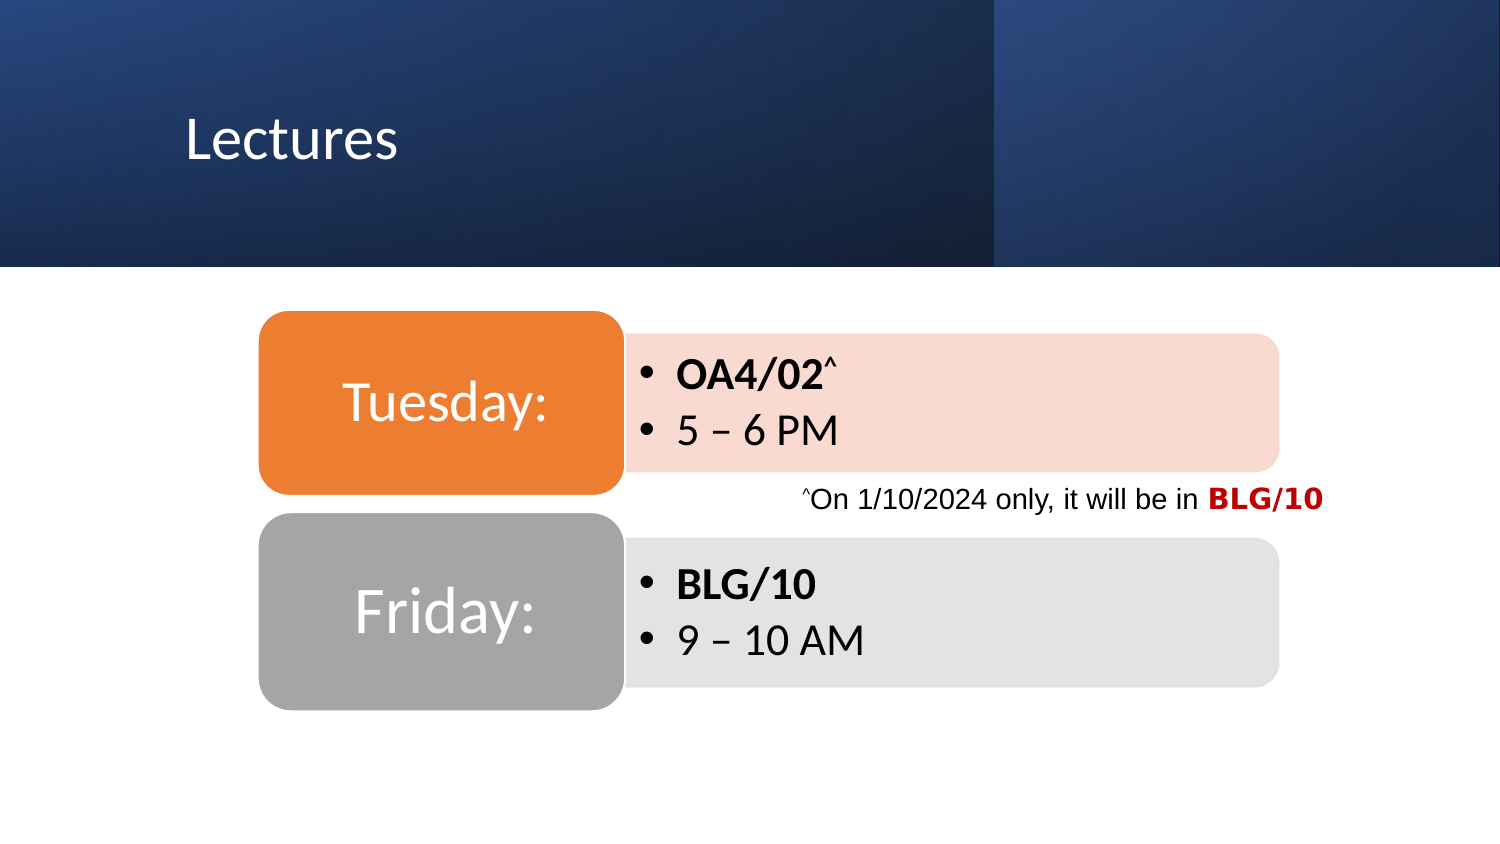

# Lectures
OA4/02^
5 – 6 PM
Tuesday:
BLG/10
9 – 10 AM
Friday:
^On 1/10/2024 only, it will be in BLG/10